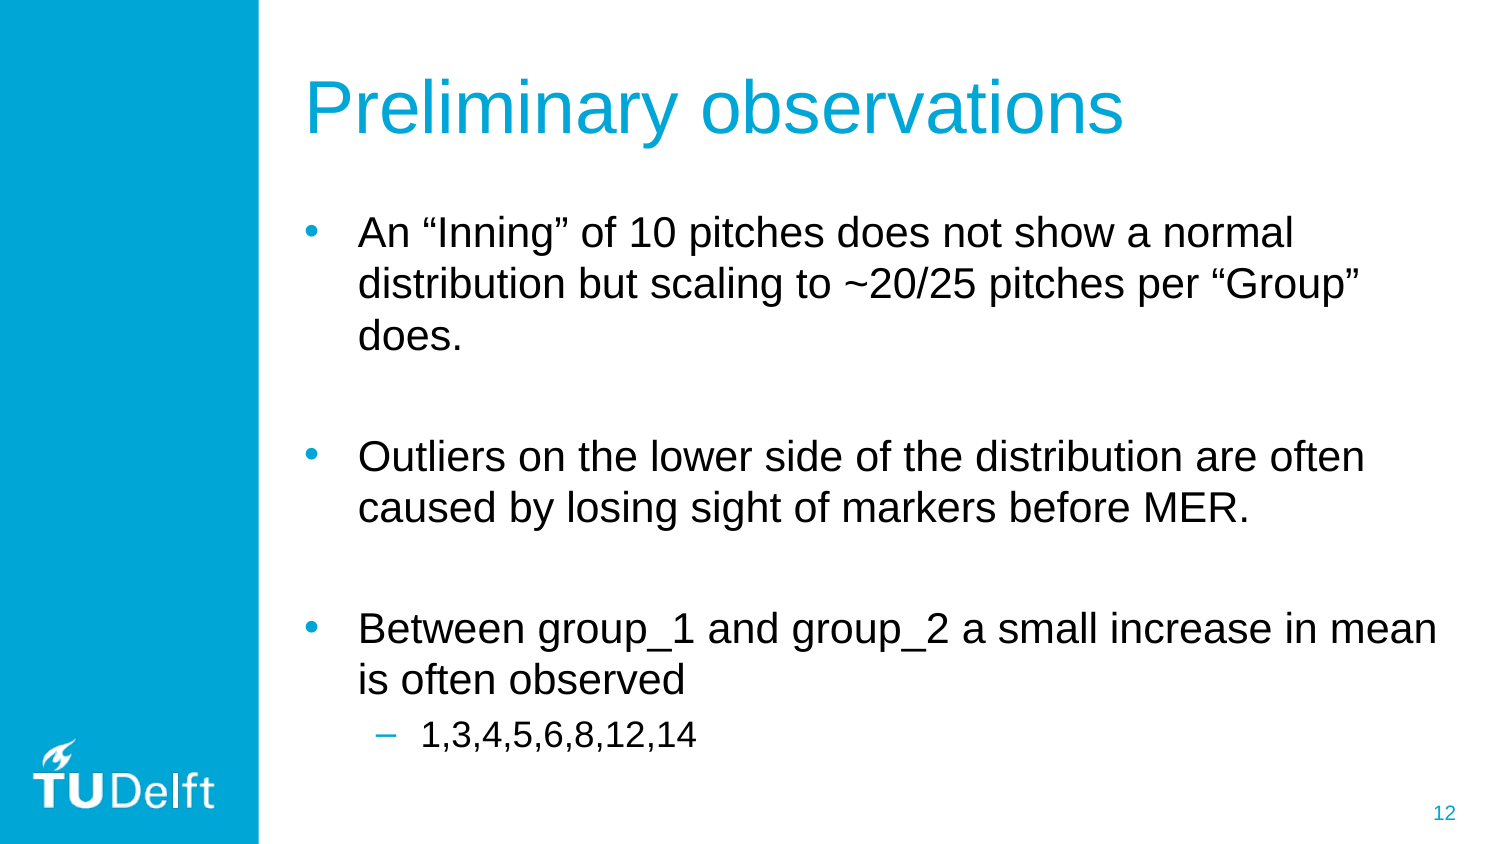

# Preliminary observations
An “Inning” of 10 pitches does not show a normal distribution but scaling to ~20/25 pitches per “Group” does.

Outliers on the lower side of the distribution are often caused by losing sight of markers before MER.

Between group_1 and group_2 a small increase in mean is often observed
1,3,4,5,6,8,12,14